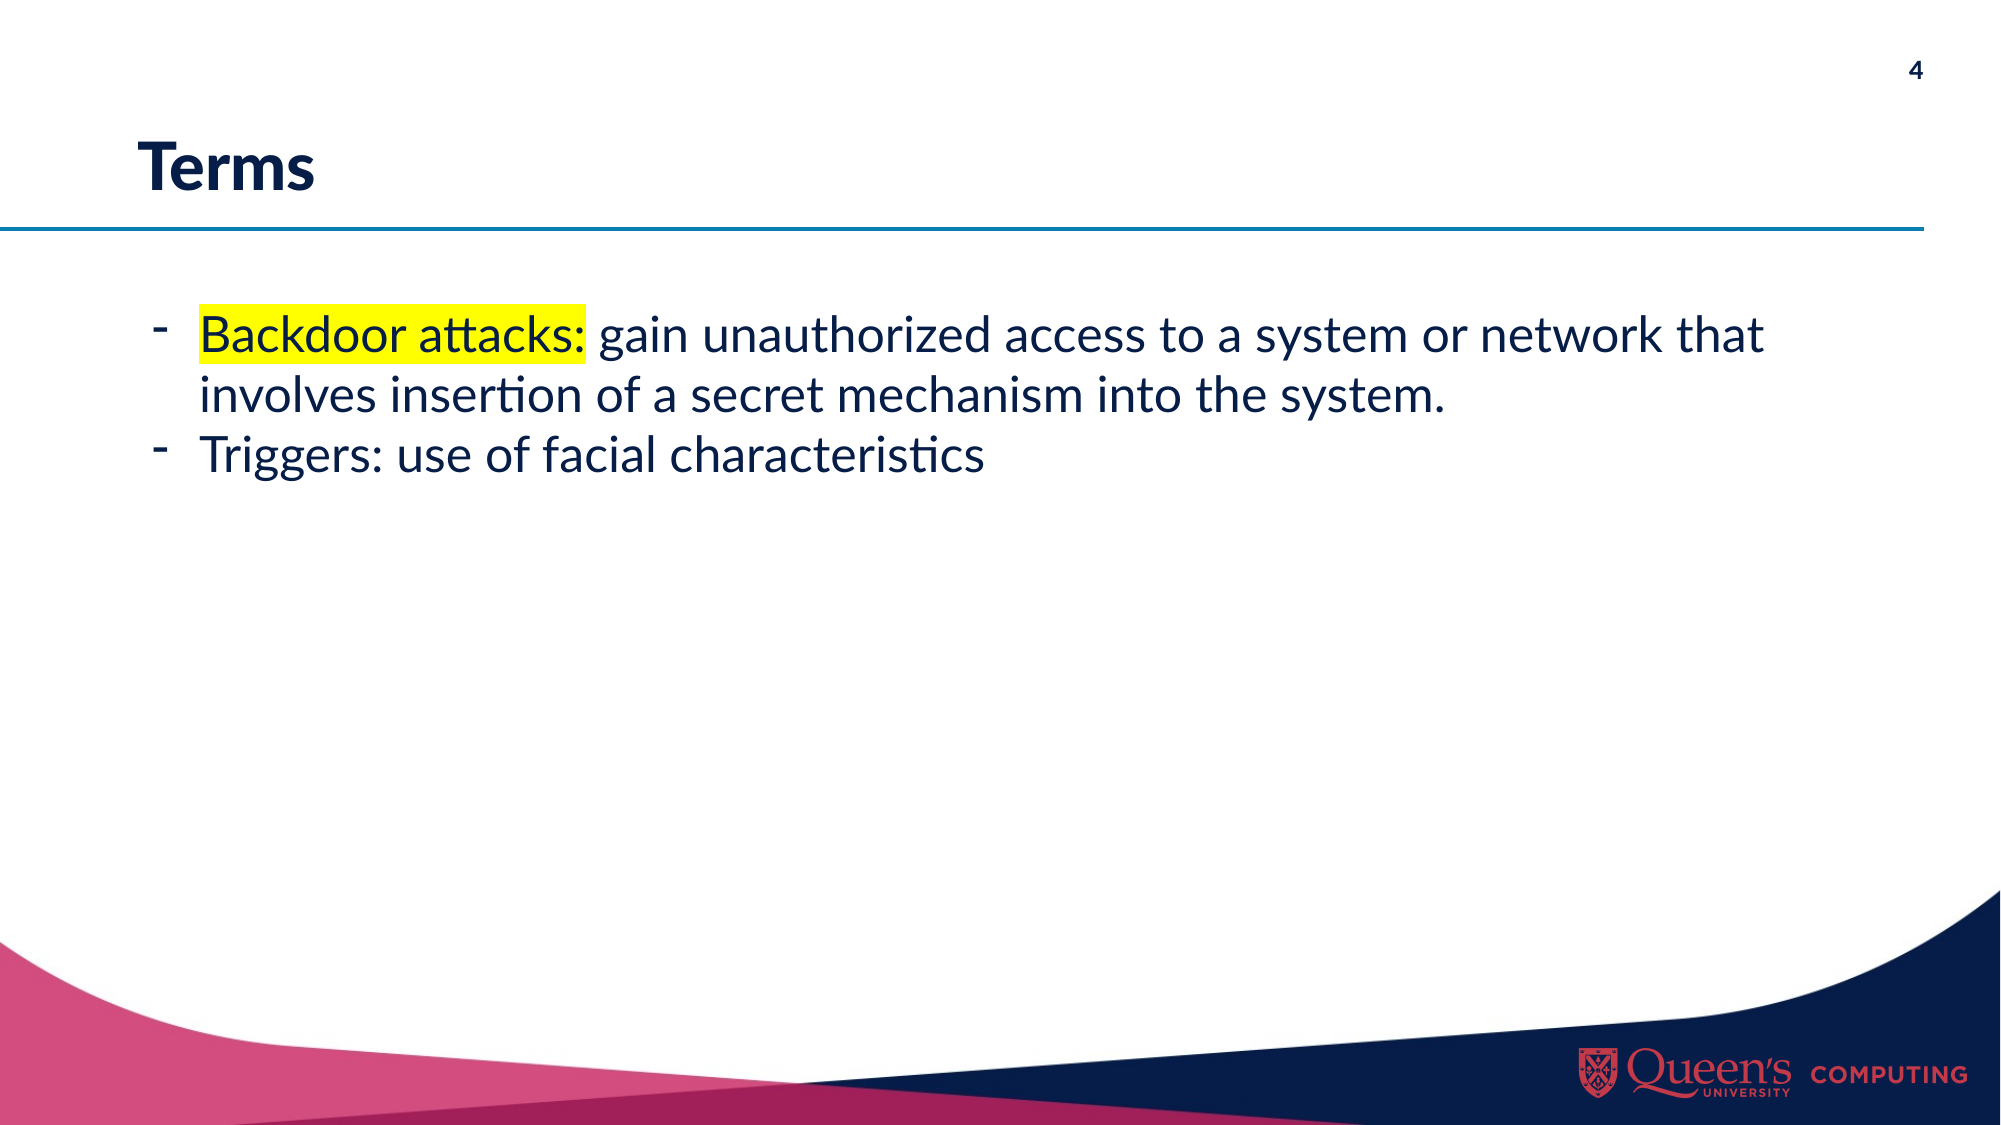

# Terms
Backdoor attacks: gain unauthorized access to a system or network that involves insertion of a secret mechanism into the system.
Triggers: use of facial characteristics